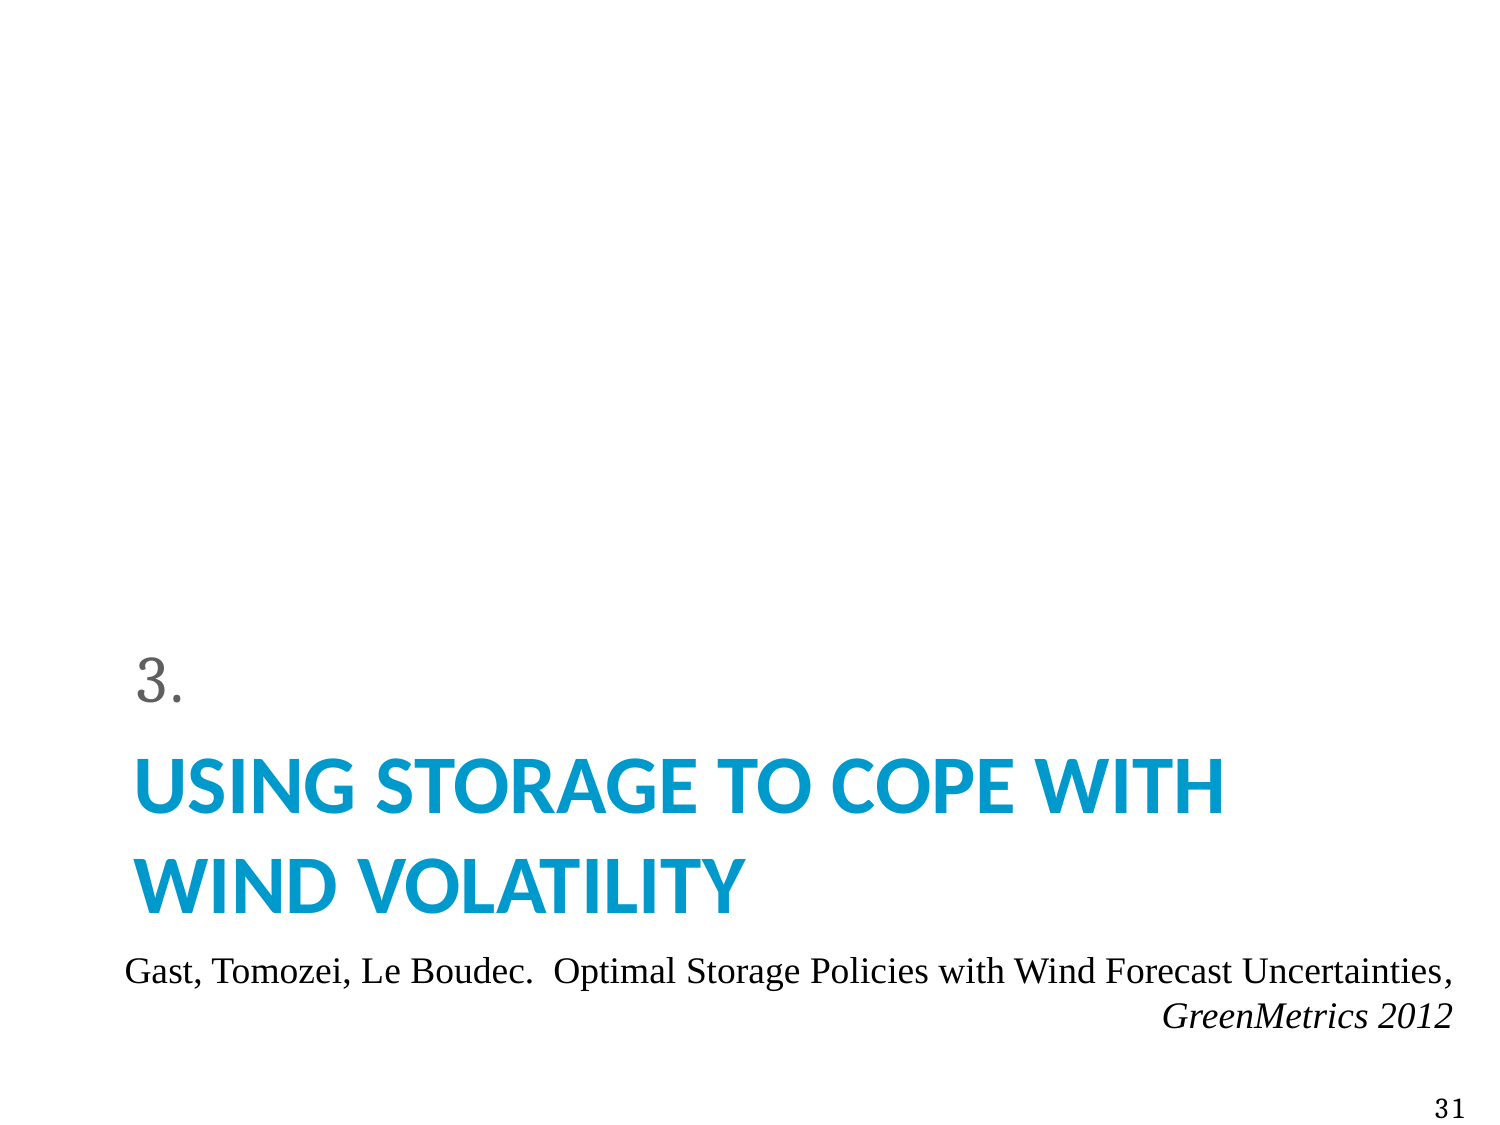

3.
# USING STORAGE TO CopE with Wind Volatility
Gast, Tomozei, Le Boudec.  Optimal Storage Policies with Wind Forecast Uncertainties, GreenMetrics 2012
31